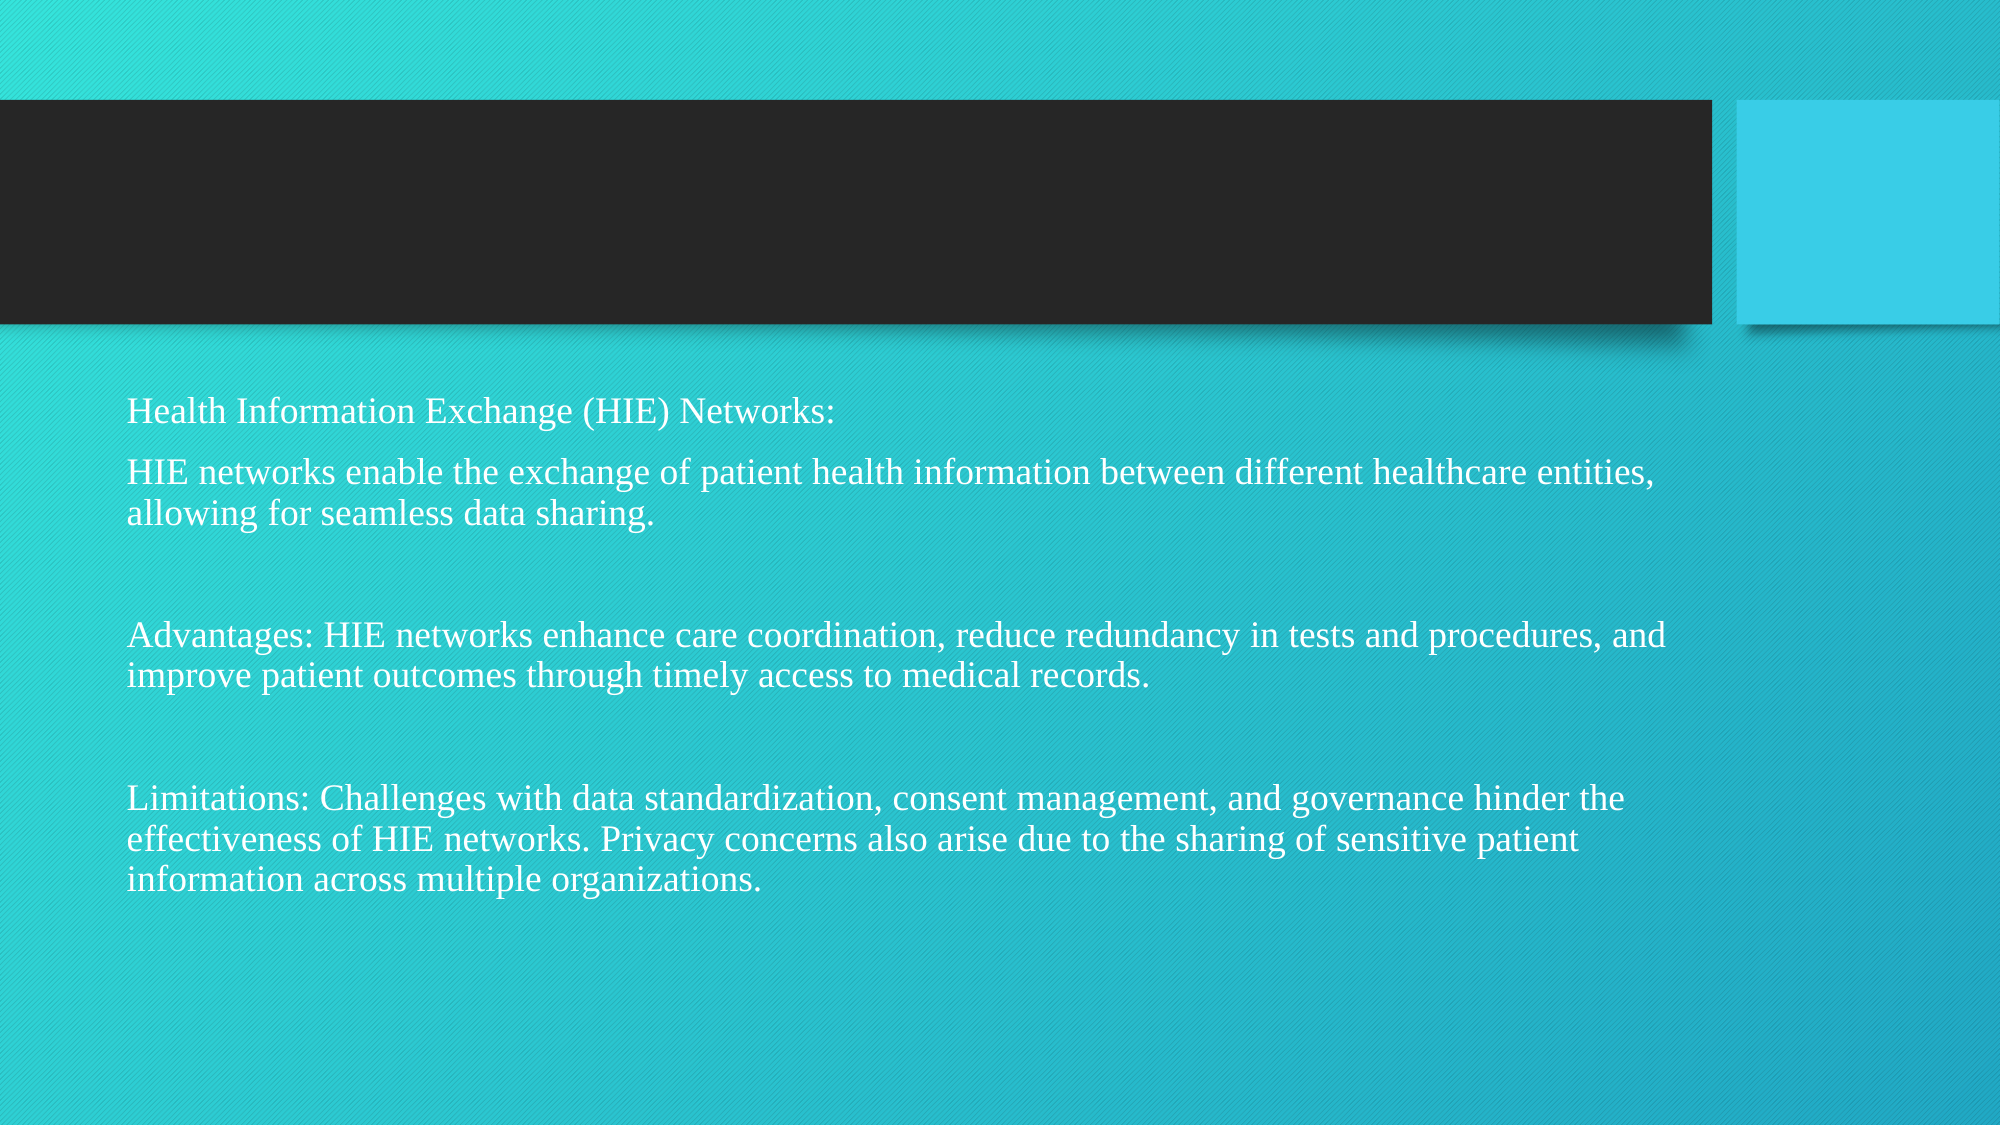

Health Information Exchange (HIE) Networks:
HIE networks enable the exchange of patient health information between different healthcare entities, allowing for seamless data sharing.

Advantages: HIE networks enhance care coordination, reduce redundancy in tests and procedures, and improve patient outcomes through timely access to medical records.

Limitations: Challenges with data standardization, consent management, and governance hinder the effectiveness of HIE networks. Privacy concerns also arise due to the sharing of sensitive patient information across multiple organizations.